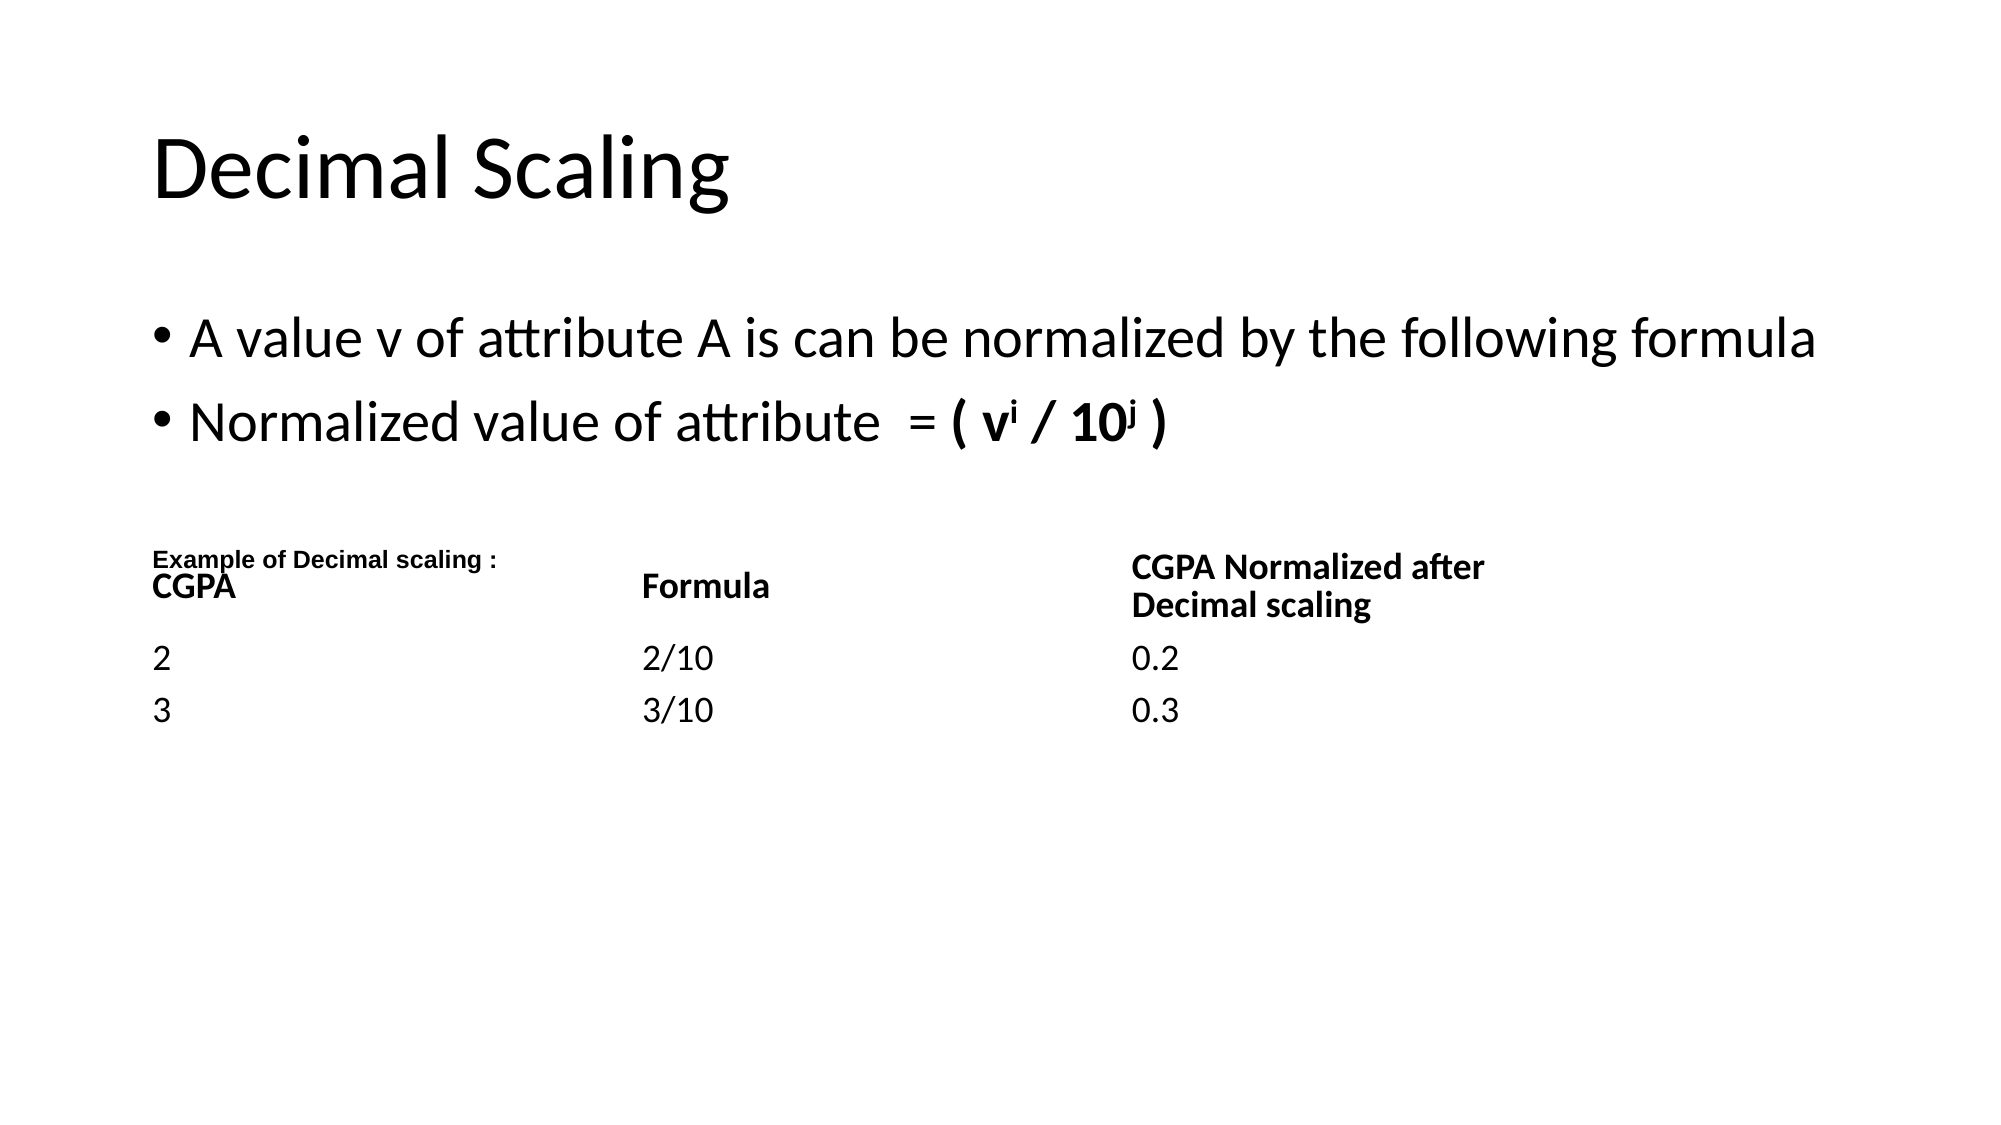

# Decimal Scaling
A value v of attribute A is can be normalized by the following formula
Normalized value of attribute  = ( vi / 10j )

Example of Decimal scaling :

| CGPA | Formula | CGPA Normalized after Decimal scaling |
| --- | --- | --- |
| 2 | 2/10 | 0.2 |
| 3 | 3/10 | 0.3 |